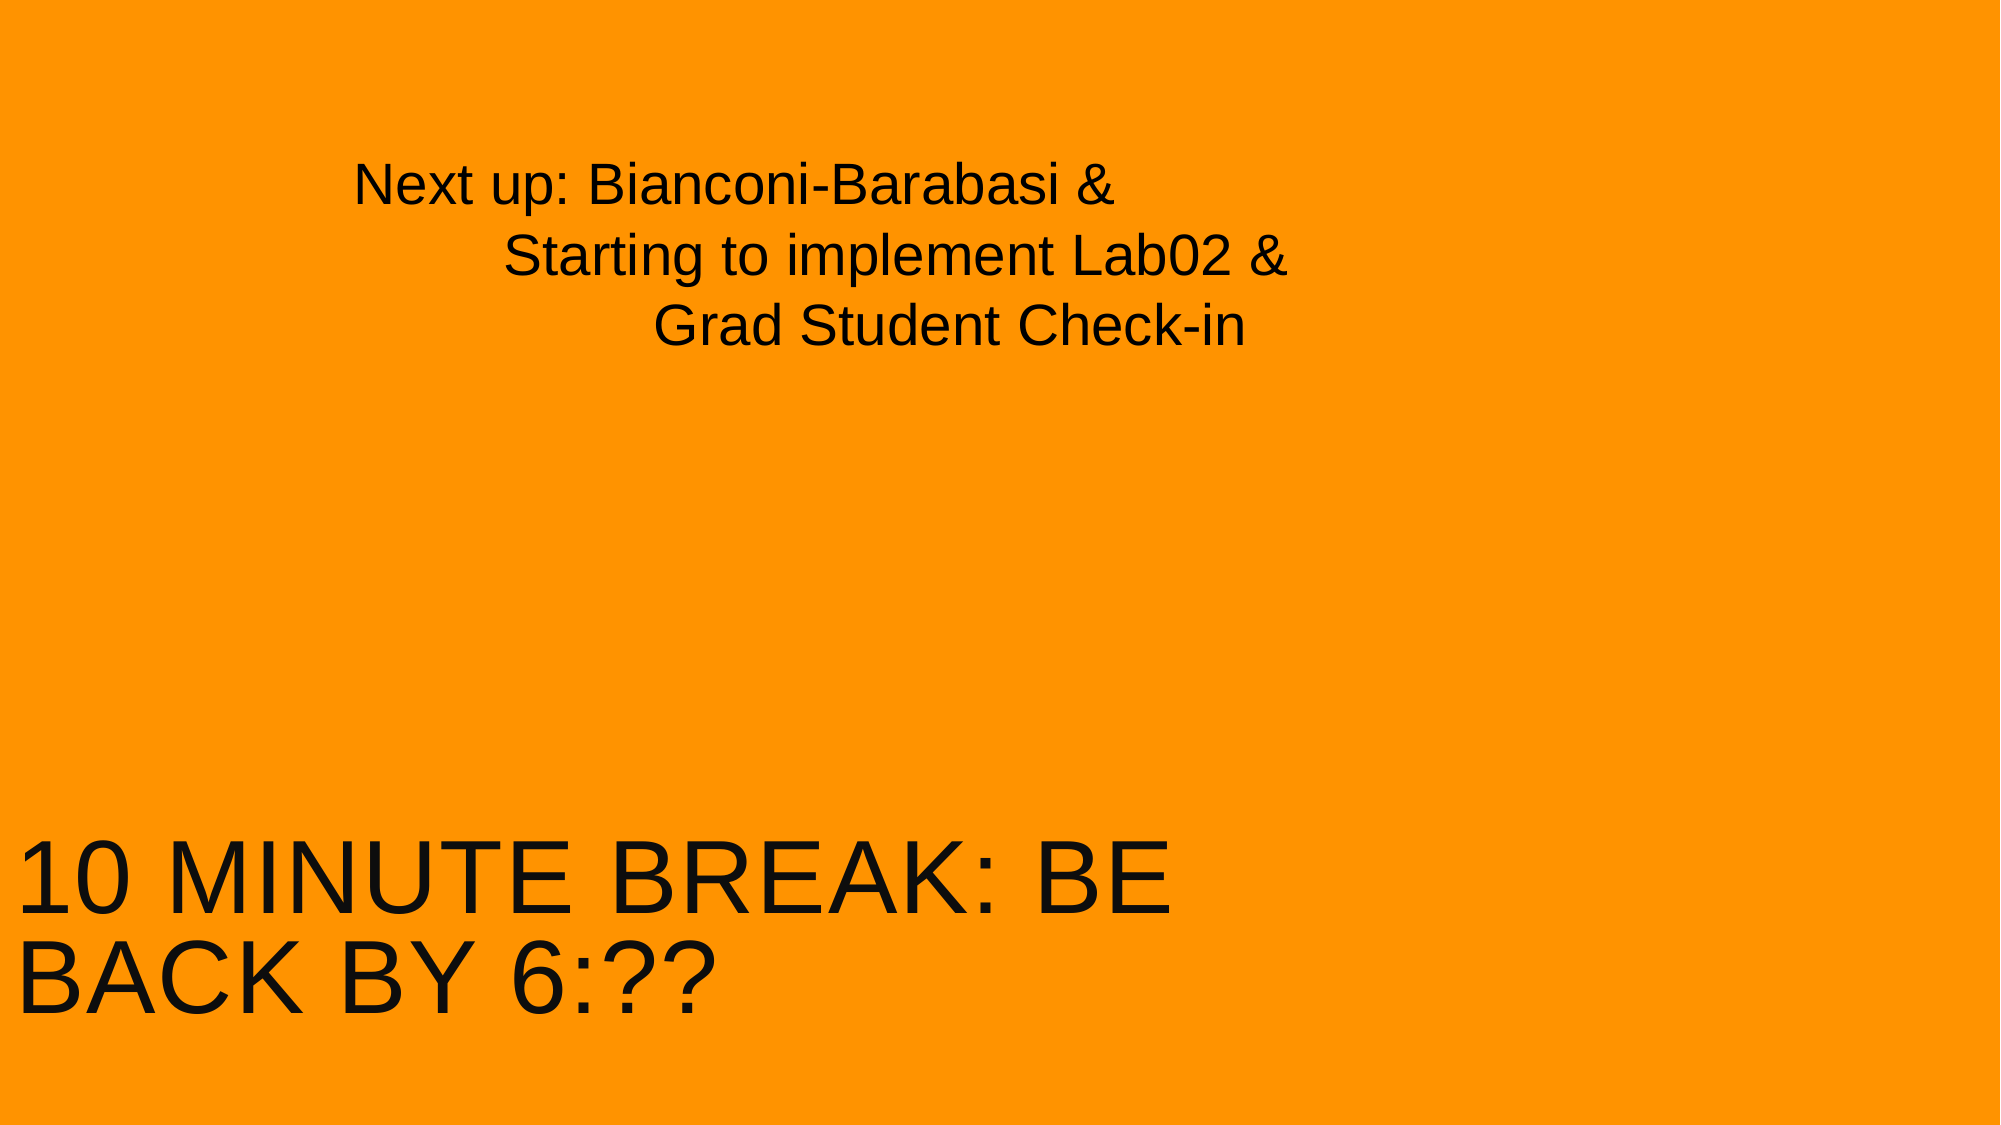

Next up: Bianconi-Barabasi &
	Starting to implement Lab02 &
		Grad Student Check-in
10 minute Break: Be Back by 6:??